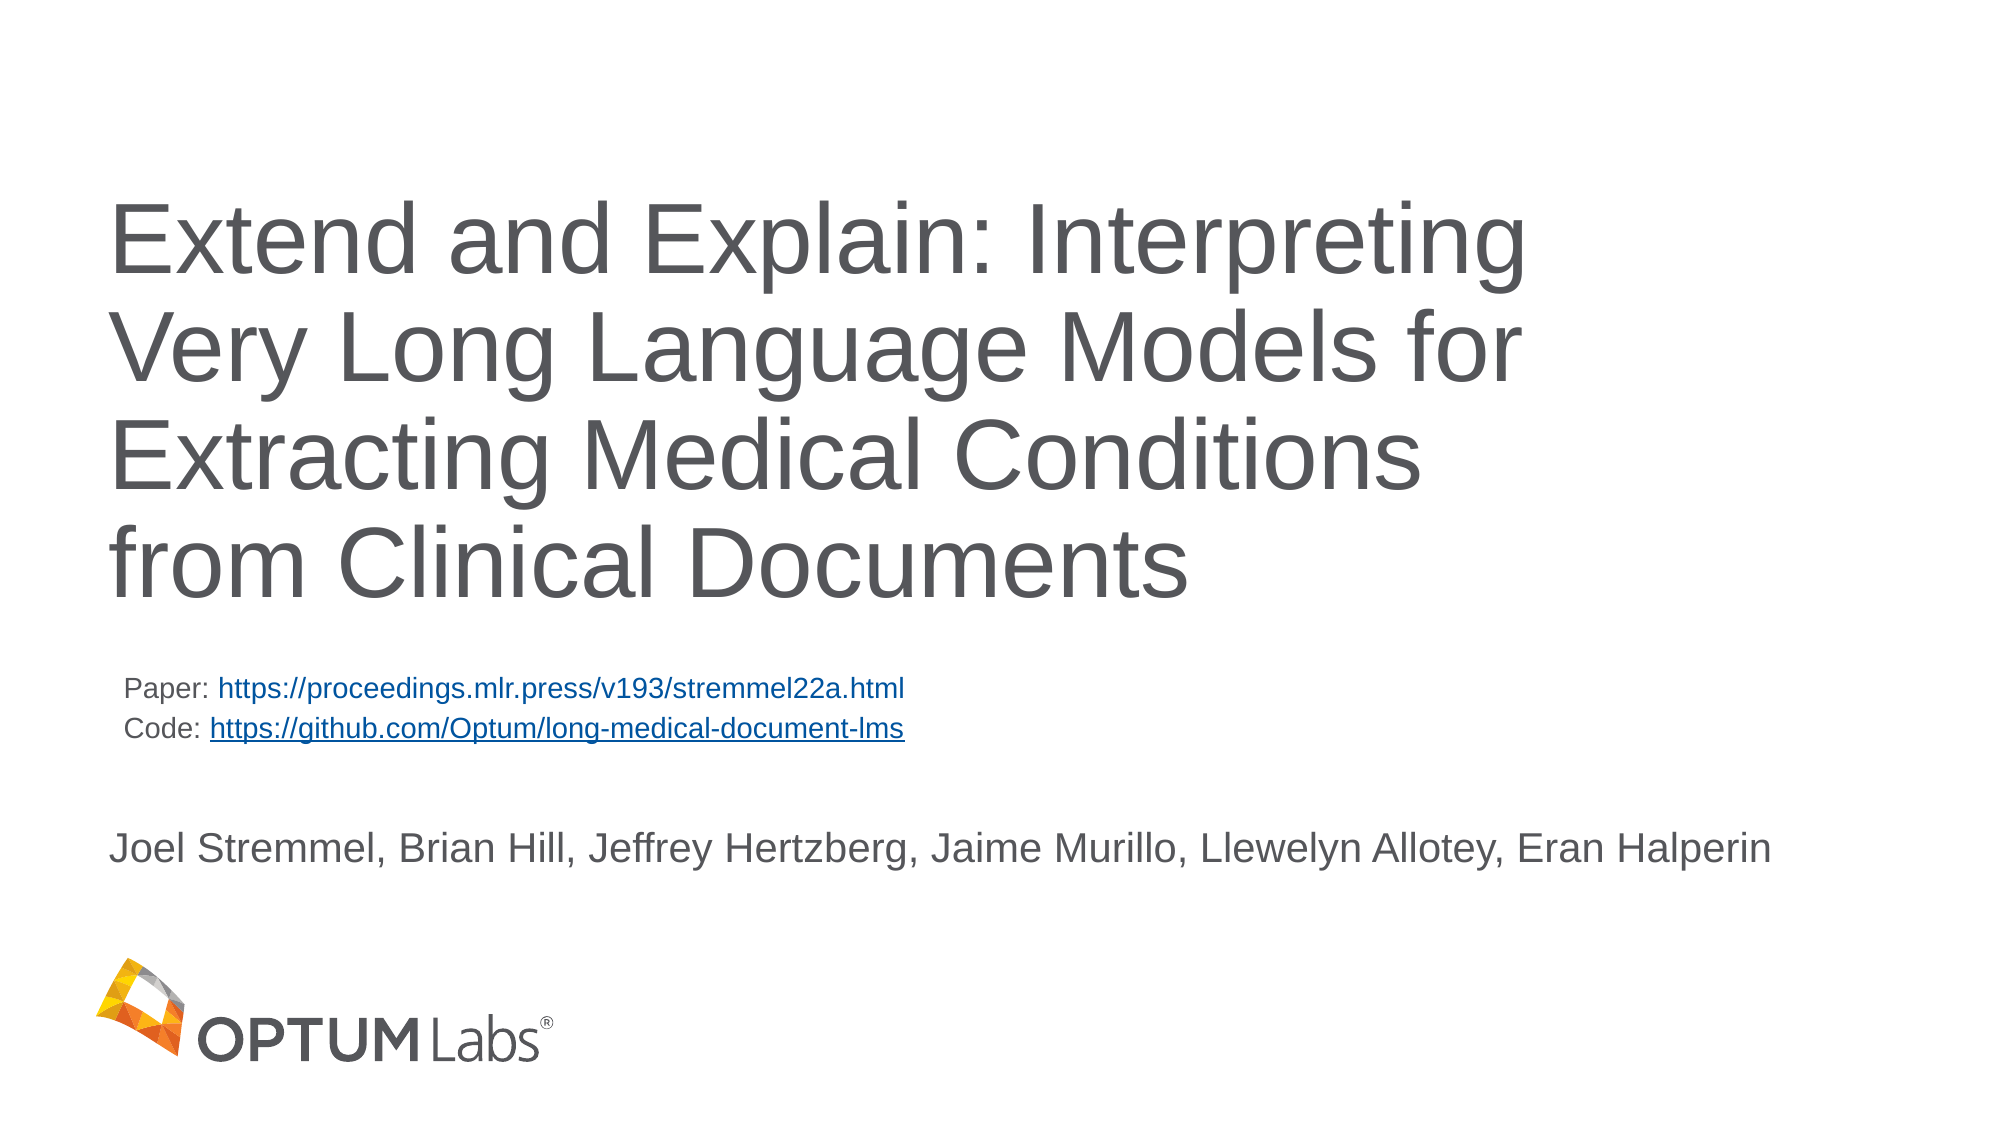

# Extend and Explain: Interpreting Very Long Language Models for Extracting Medical Conditions from Clinical Documents
Paper: https://proceedings.mlr.press/v193/stremmel22a.html
Code: https://github.com/Optum/long-medical-document-lms

Joel Stremmel, Brian Hill, Jeffrey Hertzberg, Jaime Murillo, Llewelyn Allotey, Eran Halperin